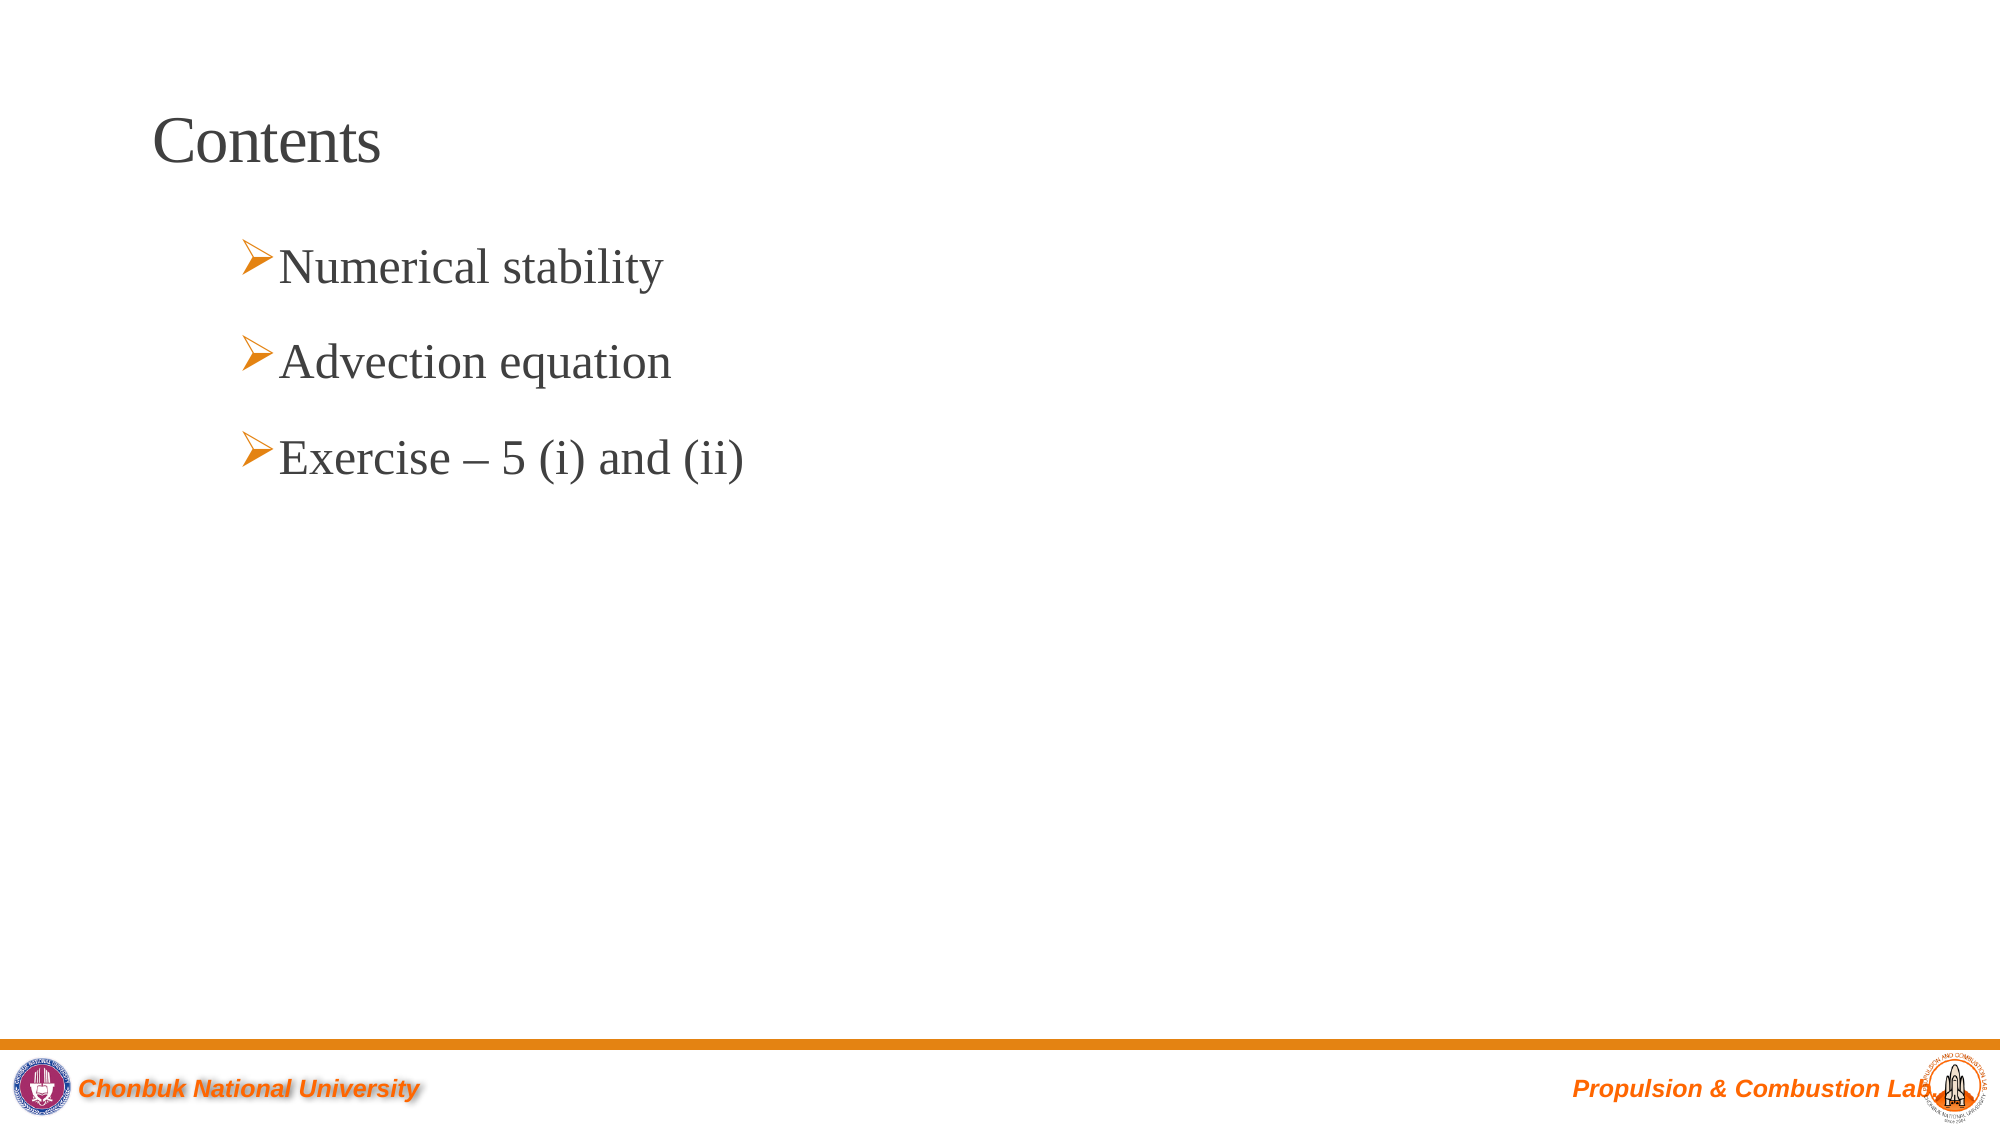

# Contents
Numerical stability
Advection equation
Exercise – 5 (i) and (ii)